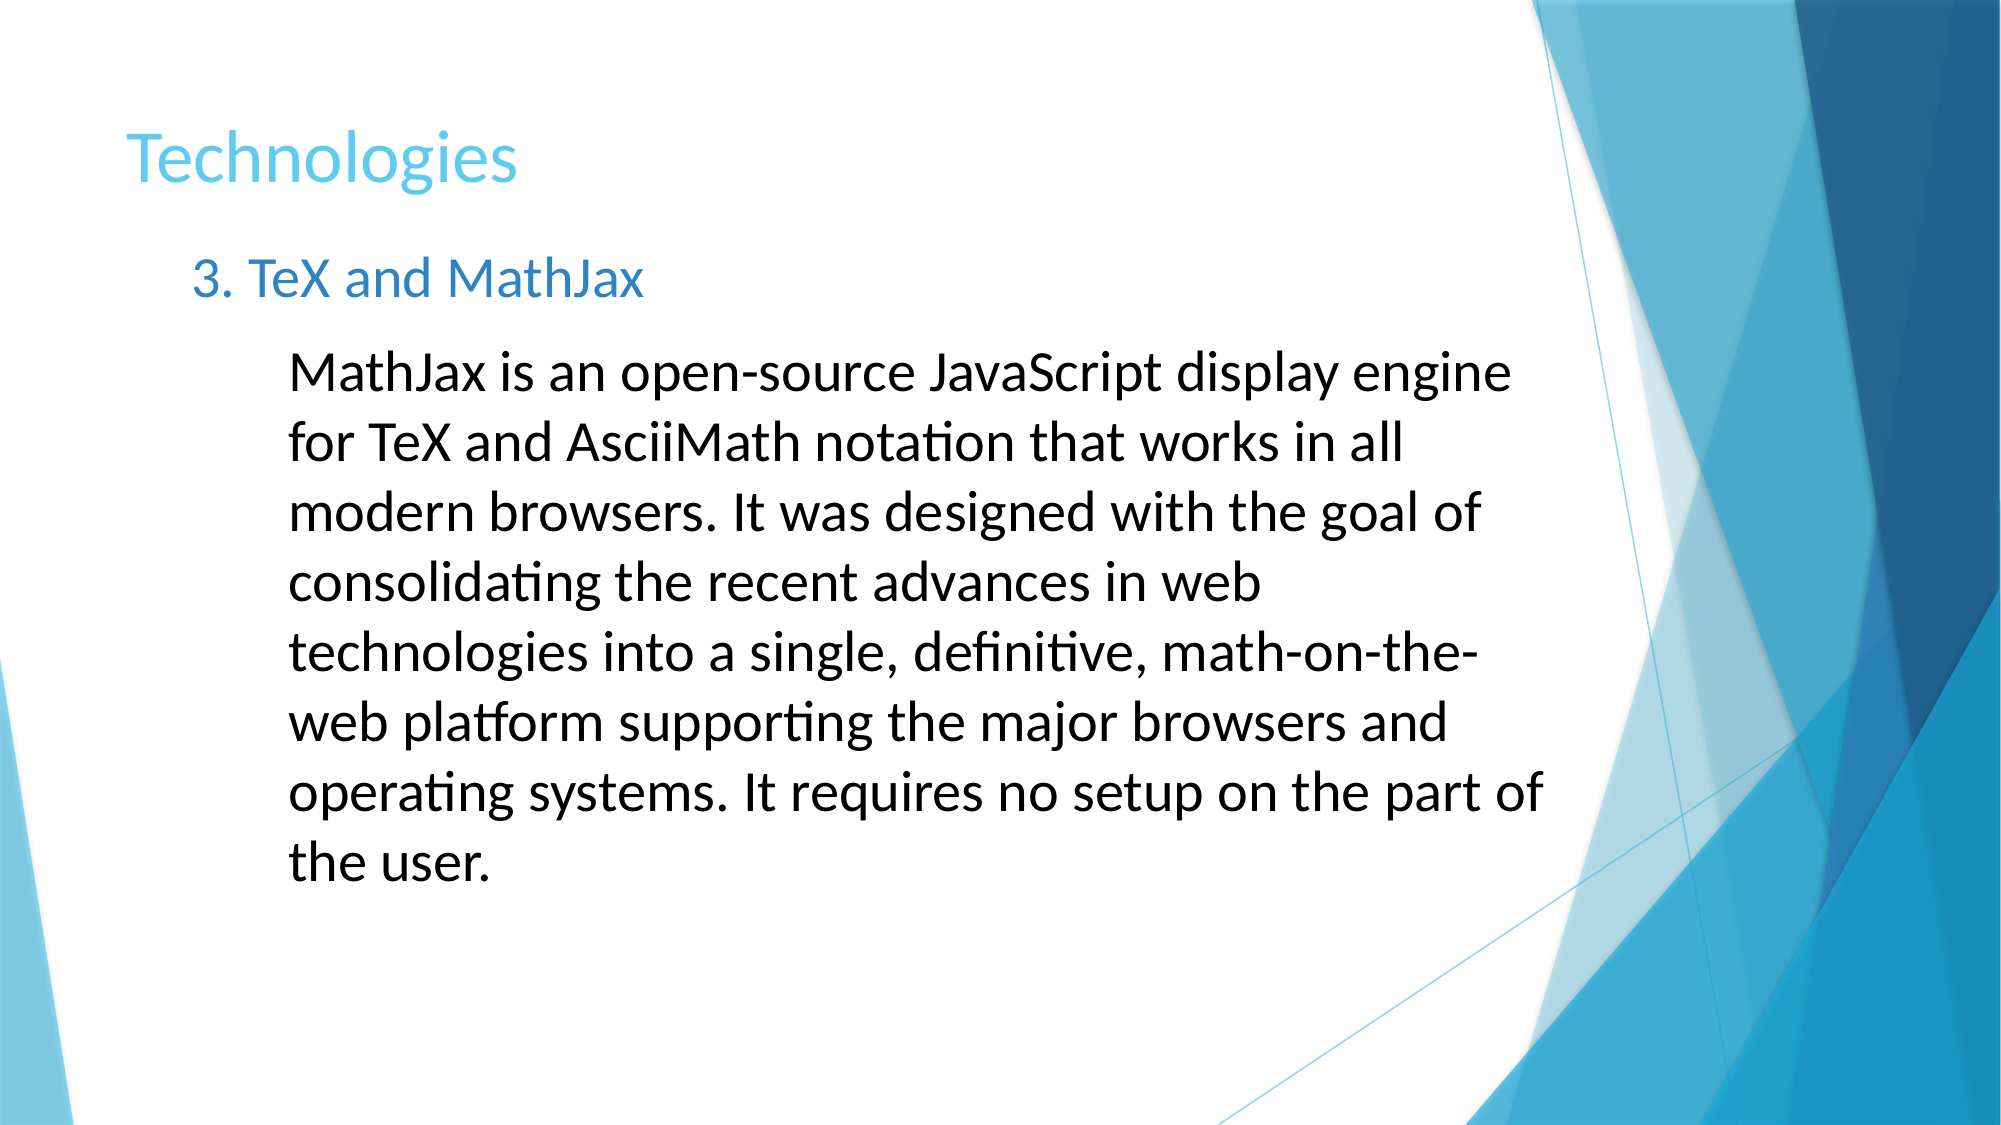

# Technologies
3. TeX and MathJax
MathJax is an open-source JavaScript display engine for TeX and AsciiMath notation that works in all modern browsers. It was designed with the goal of consolidating the recent advances in web technologies into a single, definitive, math-on-the-web platform supporting the major browsers and operating systems. It requires no setup on the part of the user.